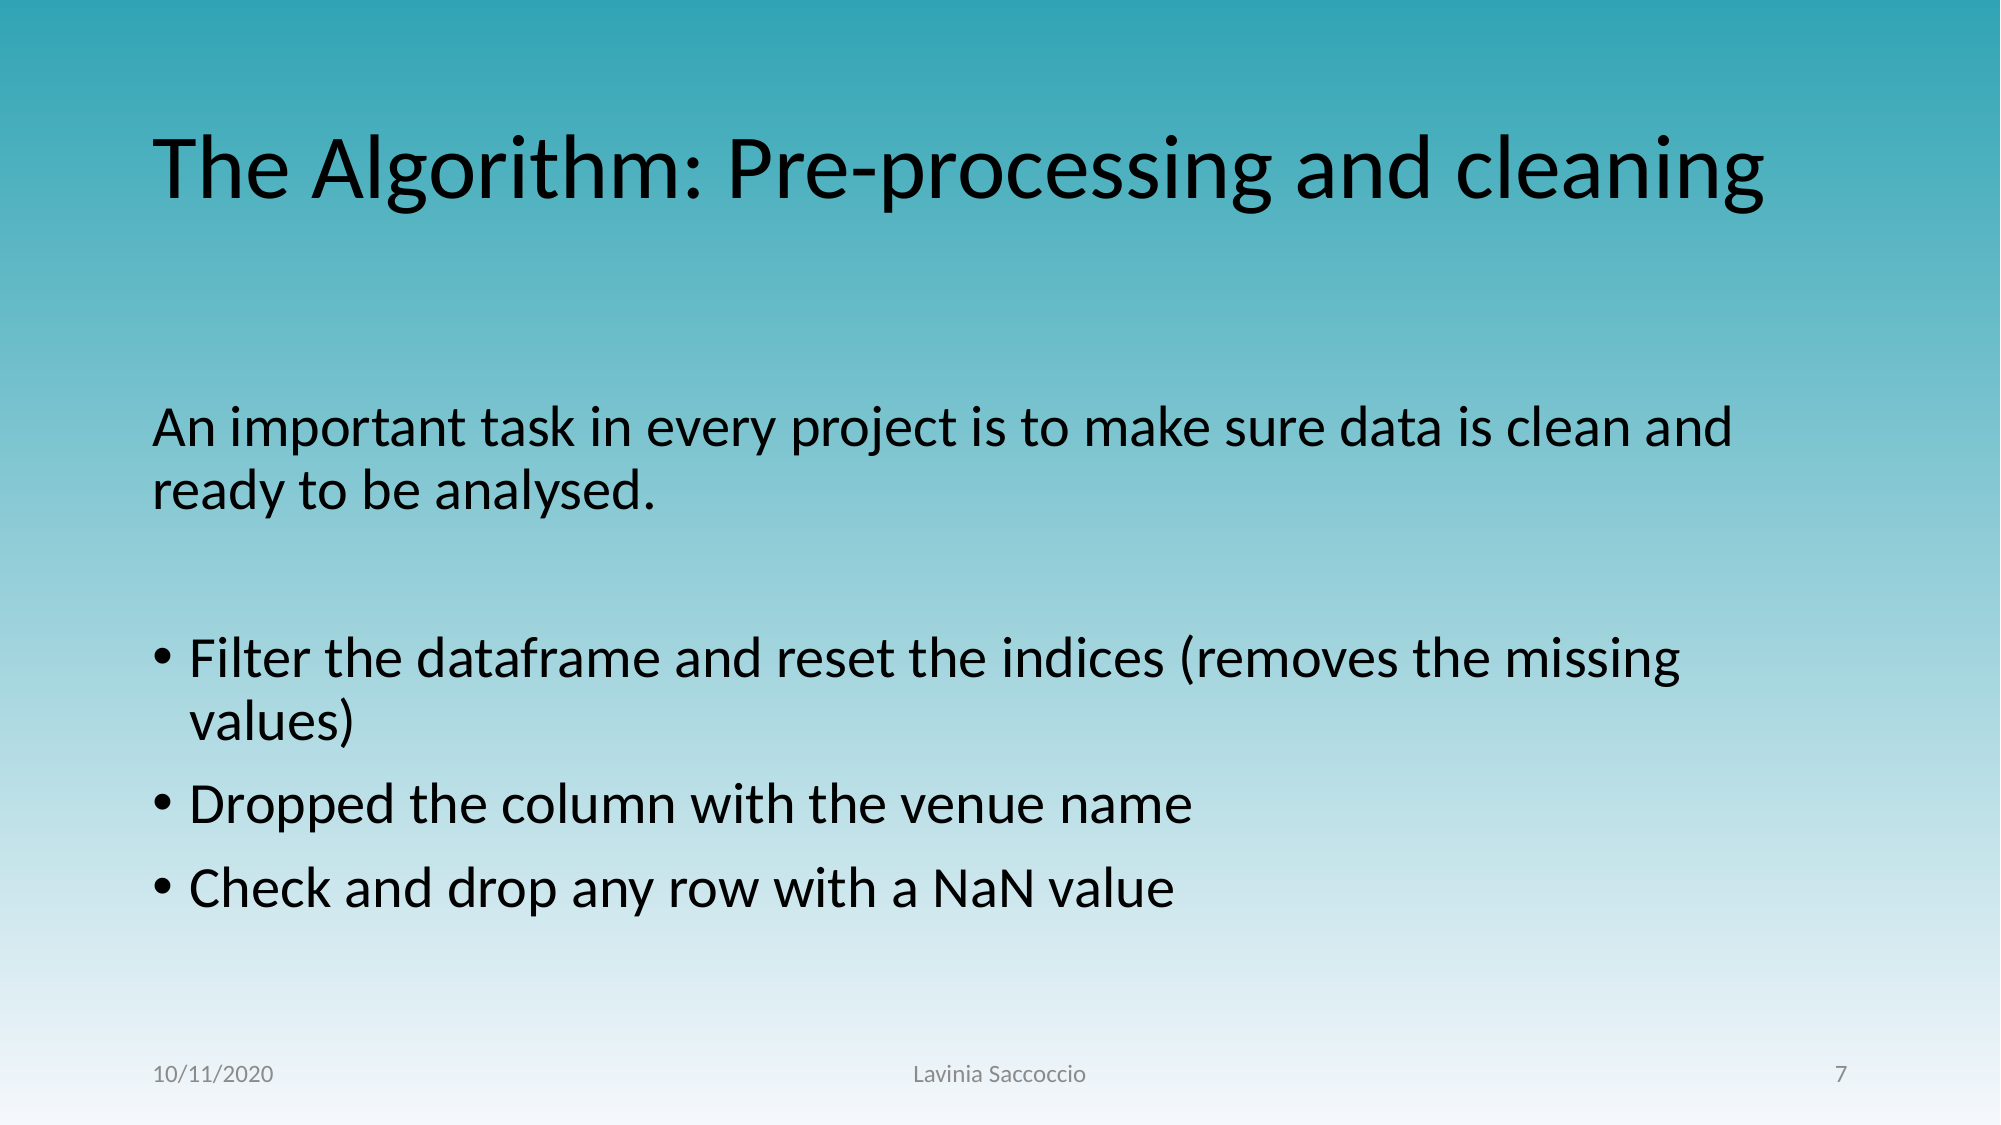

# The Algorithm: Pre-processing and cleaning
An important task in every project is to make sure data is clean and ready to be analysed.

Filter the dataframe and reset the indices (removes the missing values)
Dropped the column with the venue name
Check and drop any row with a NaN value
10/11/2020
Lavinia Saccoccio
7